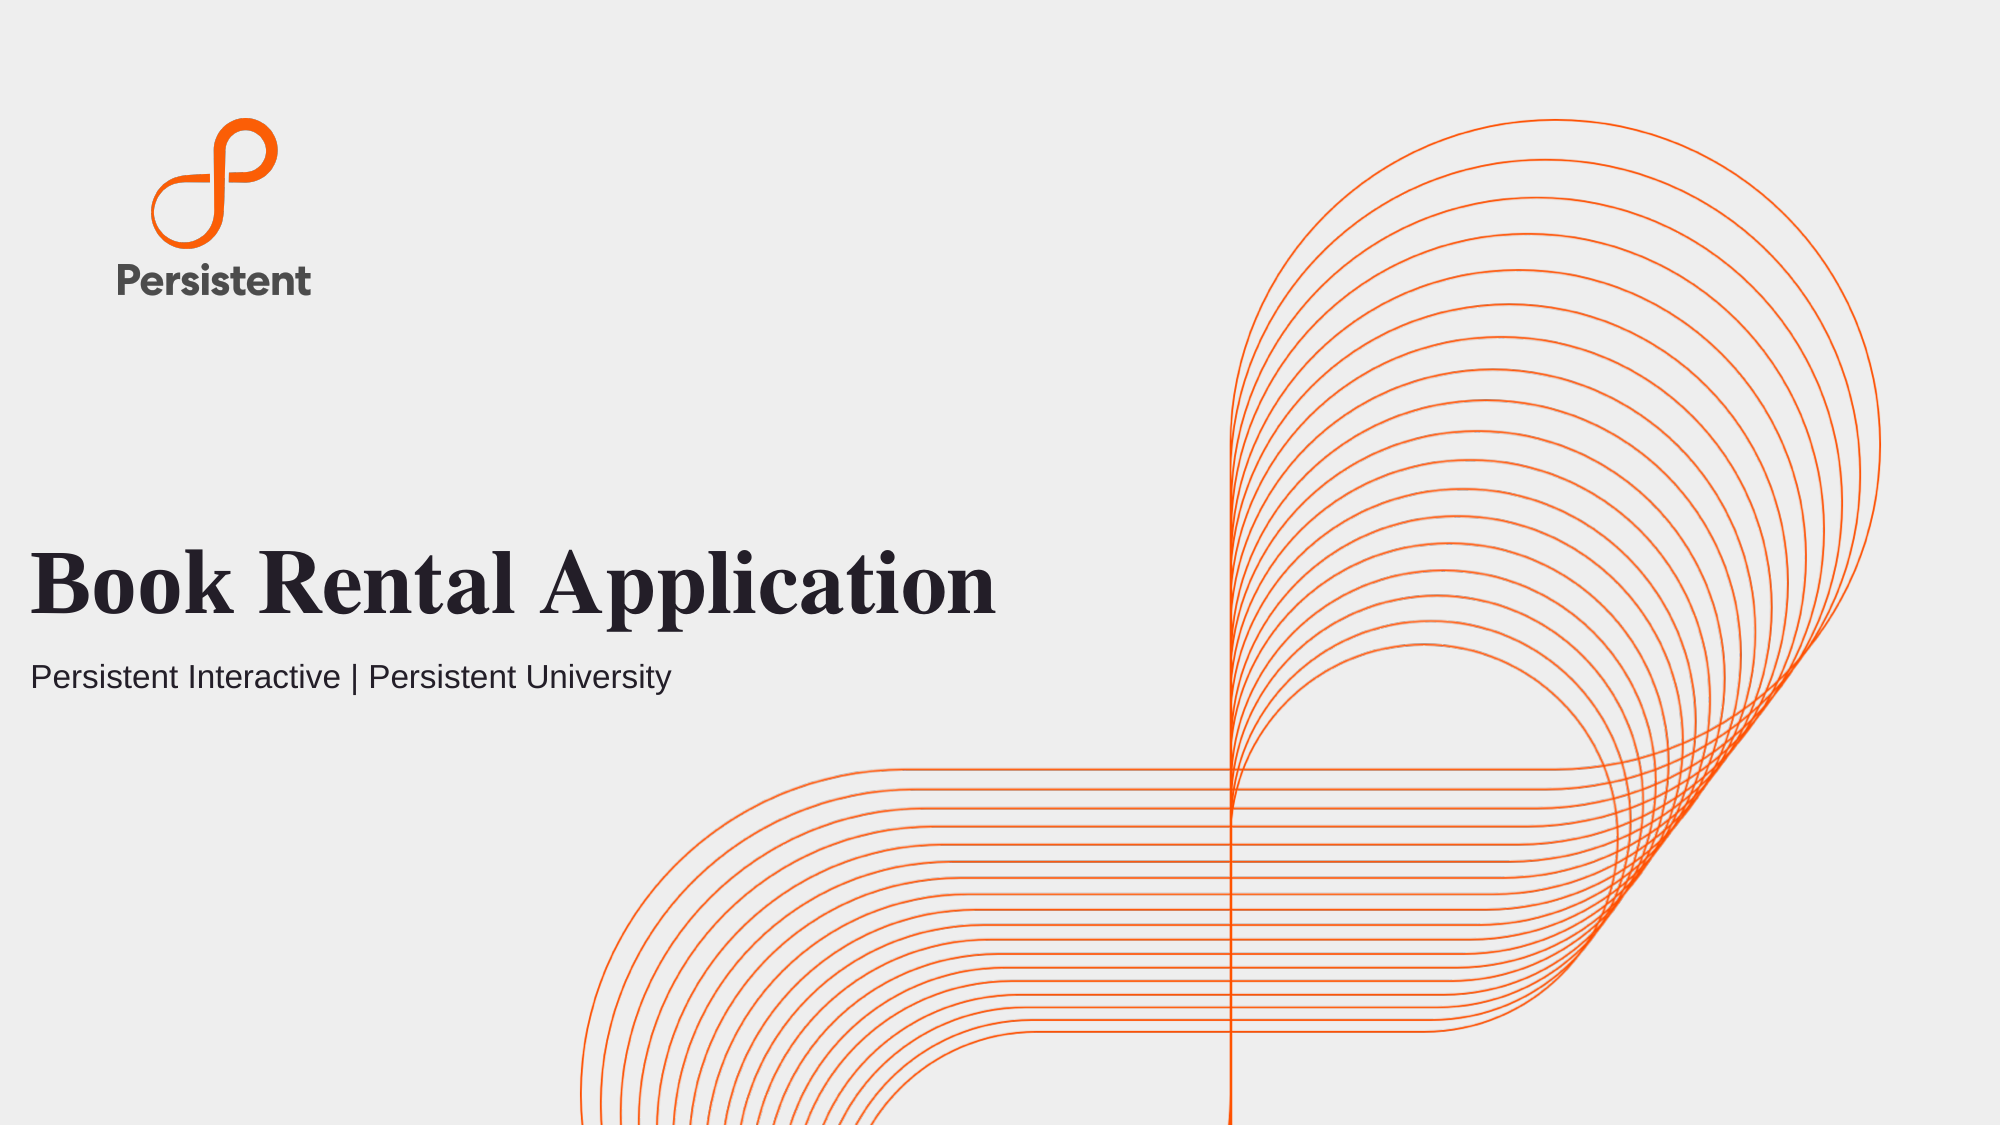

# Book Rental Application
Persistent Interactive | Persistent University